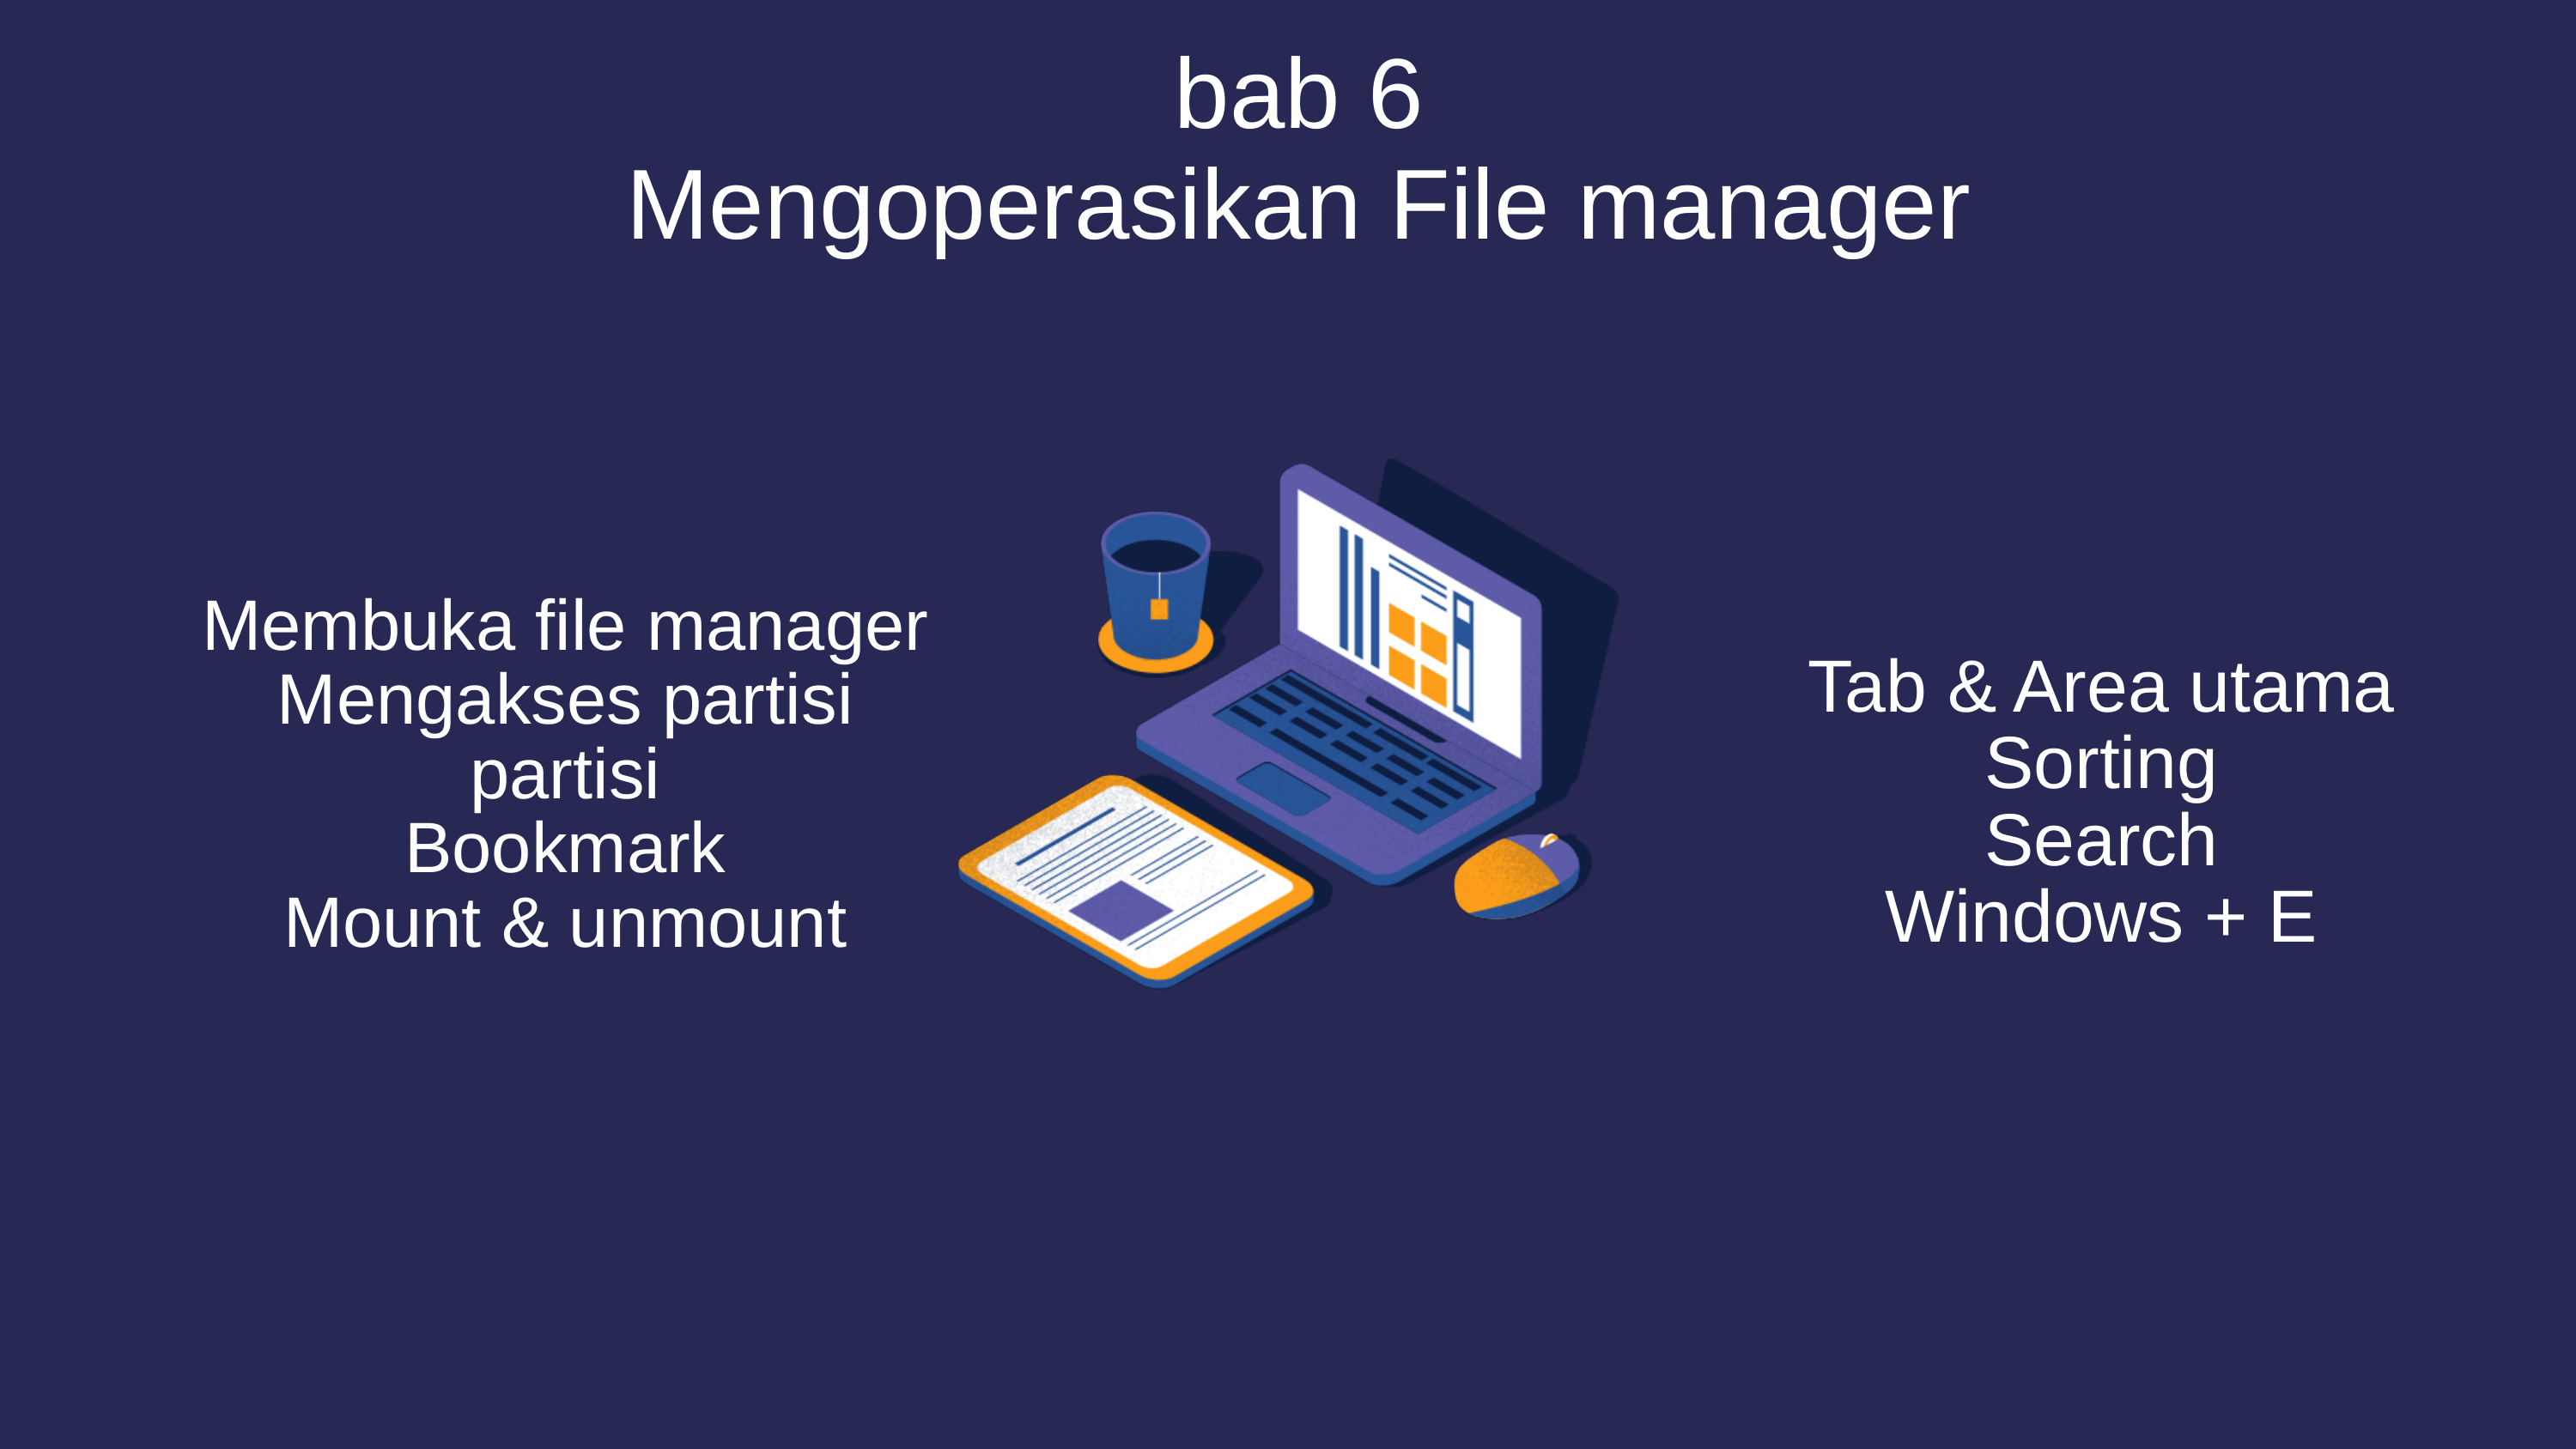

bab 6
Mengoperasikan File manager

Membuka file manager
Mengakses partisi partisi
Bookmark
Mount & unmount
Tab & Area utama
Sorting
Search
Windows + E